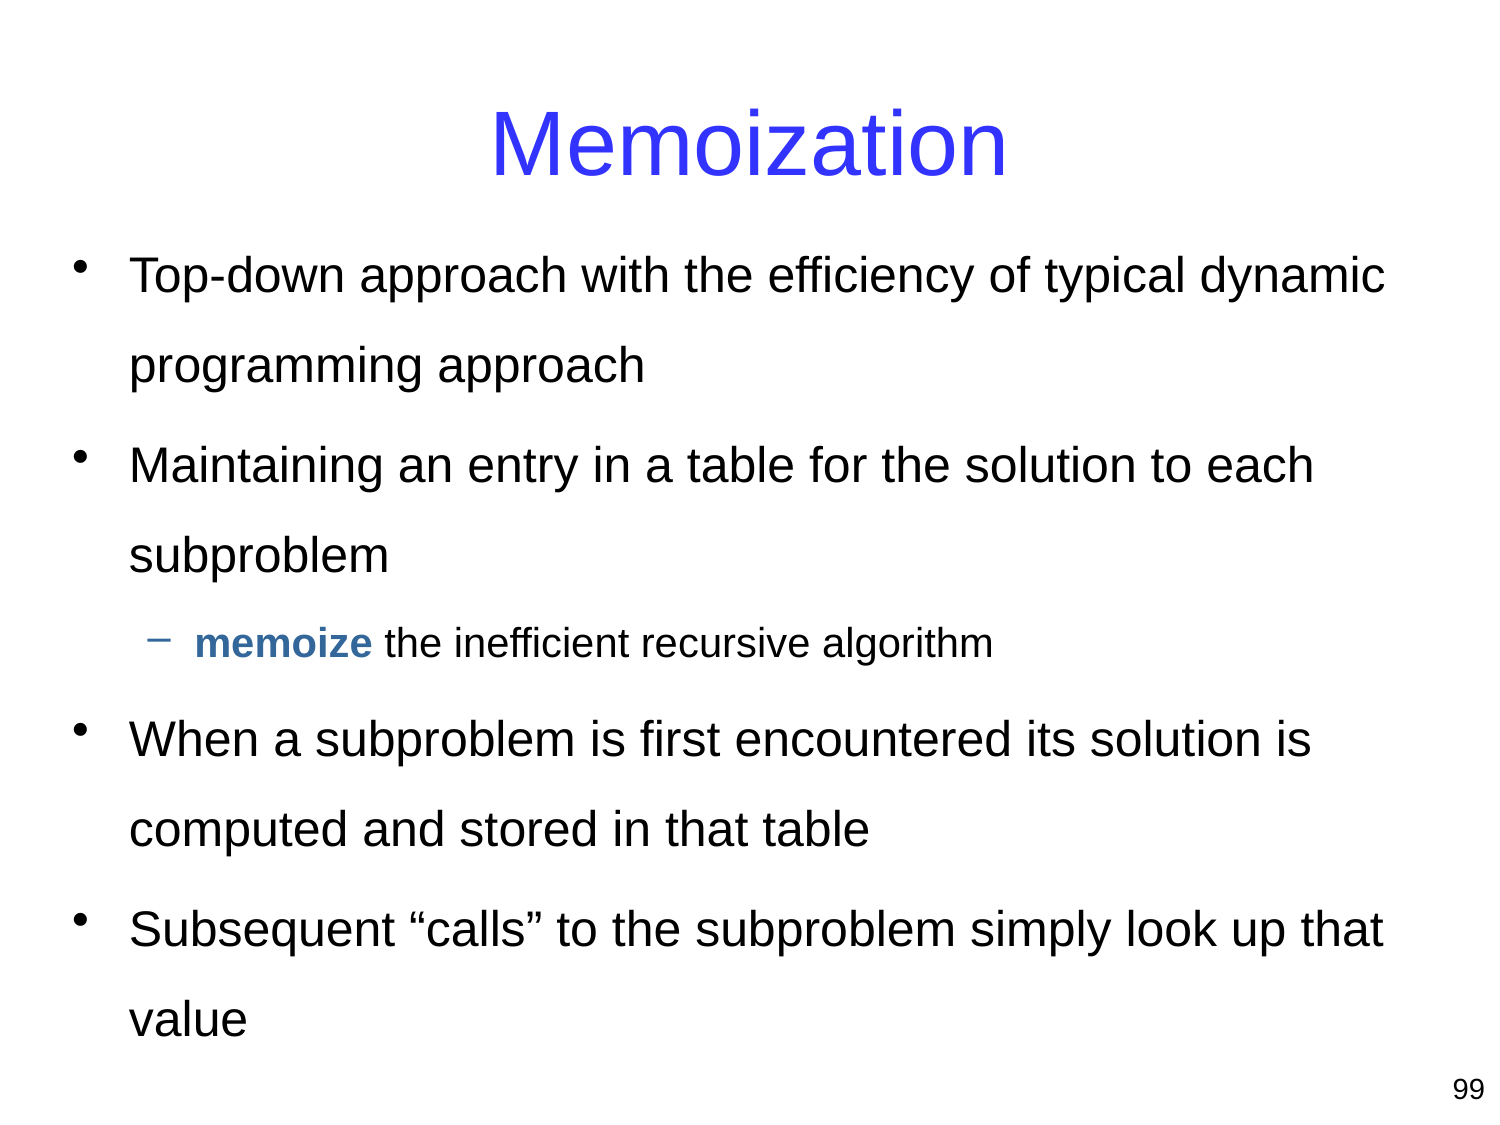

# Memoization
Top-down approach with the efficiency of typical dynamic programming approach
Maintaining an entry in a table for the solution to each subproblem
memoize the inefficient recursive algorithm
When a subproblem is first encountered its solution is computed and stored in that table
Subsequent “calls” to the subproblem simply look up that value
99